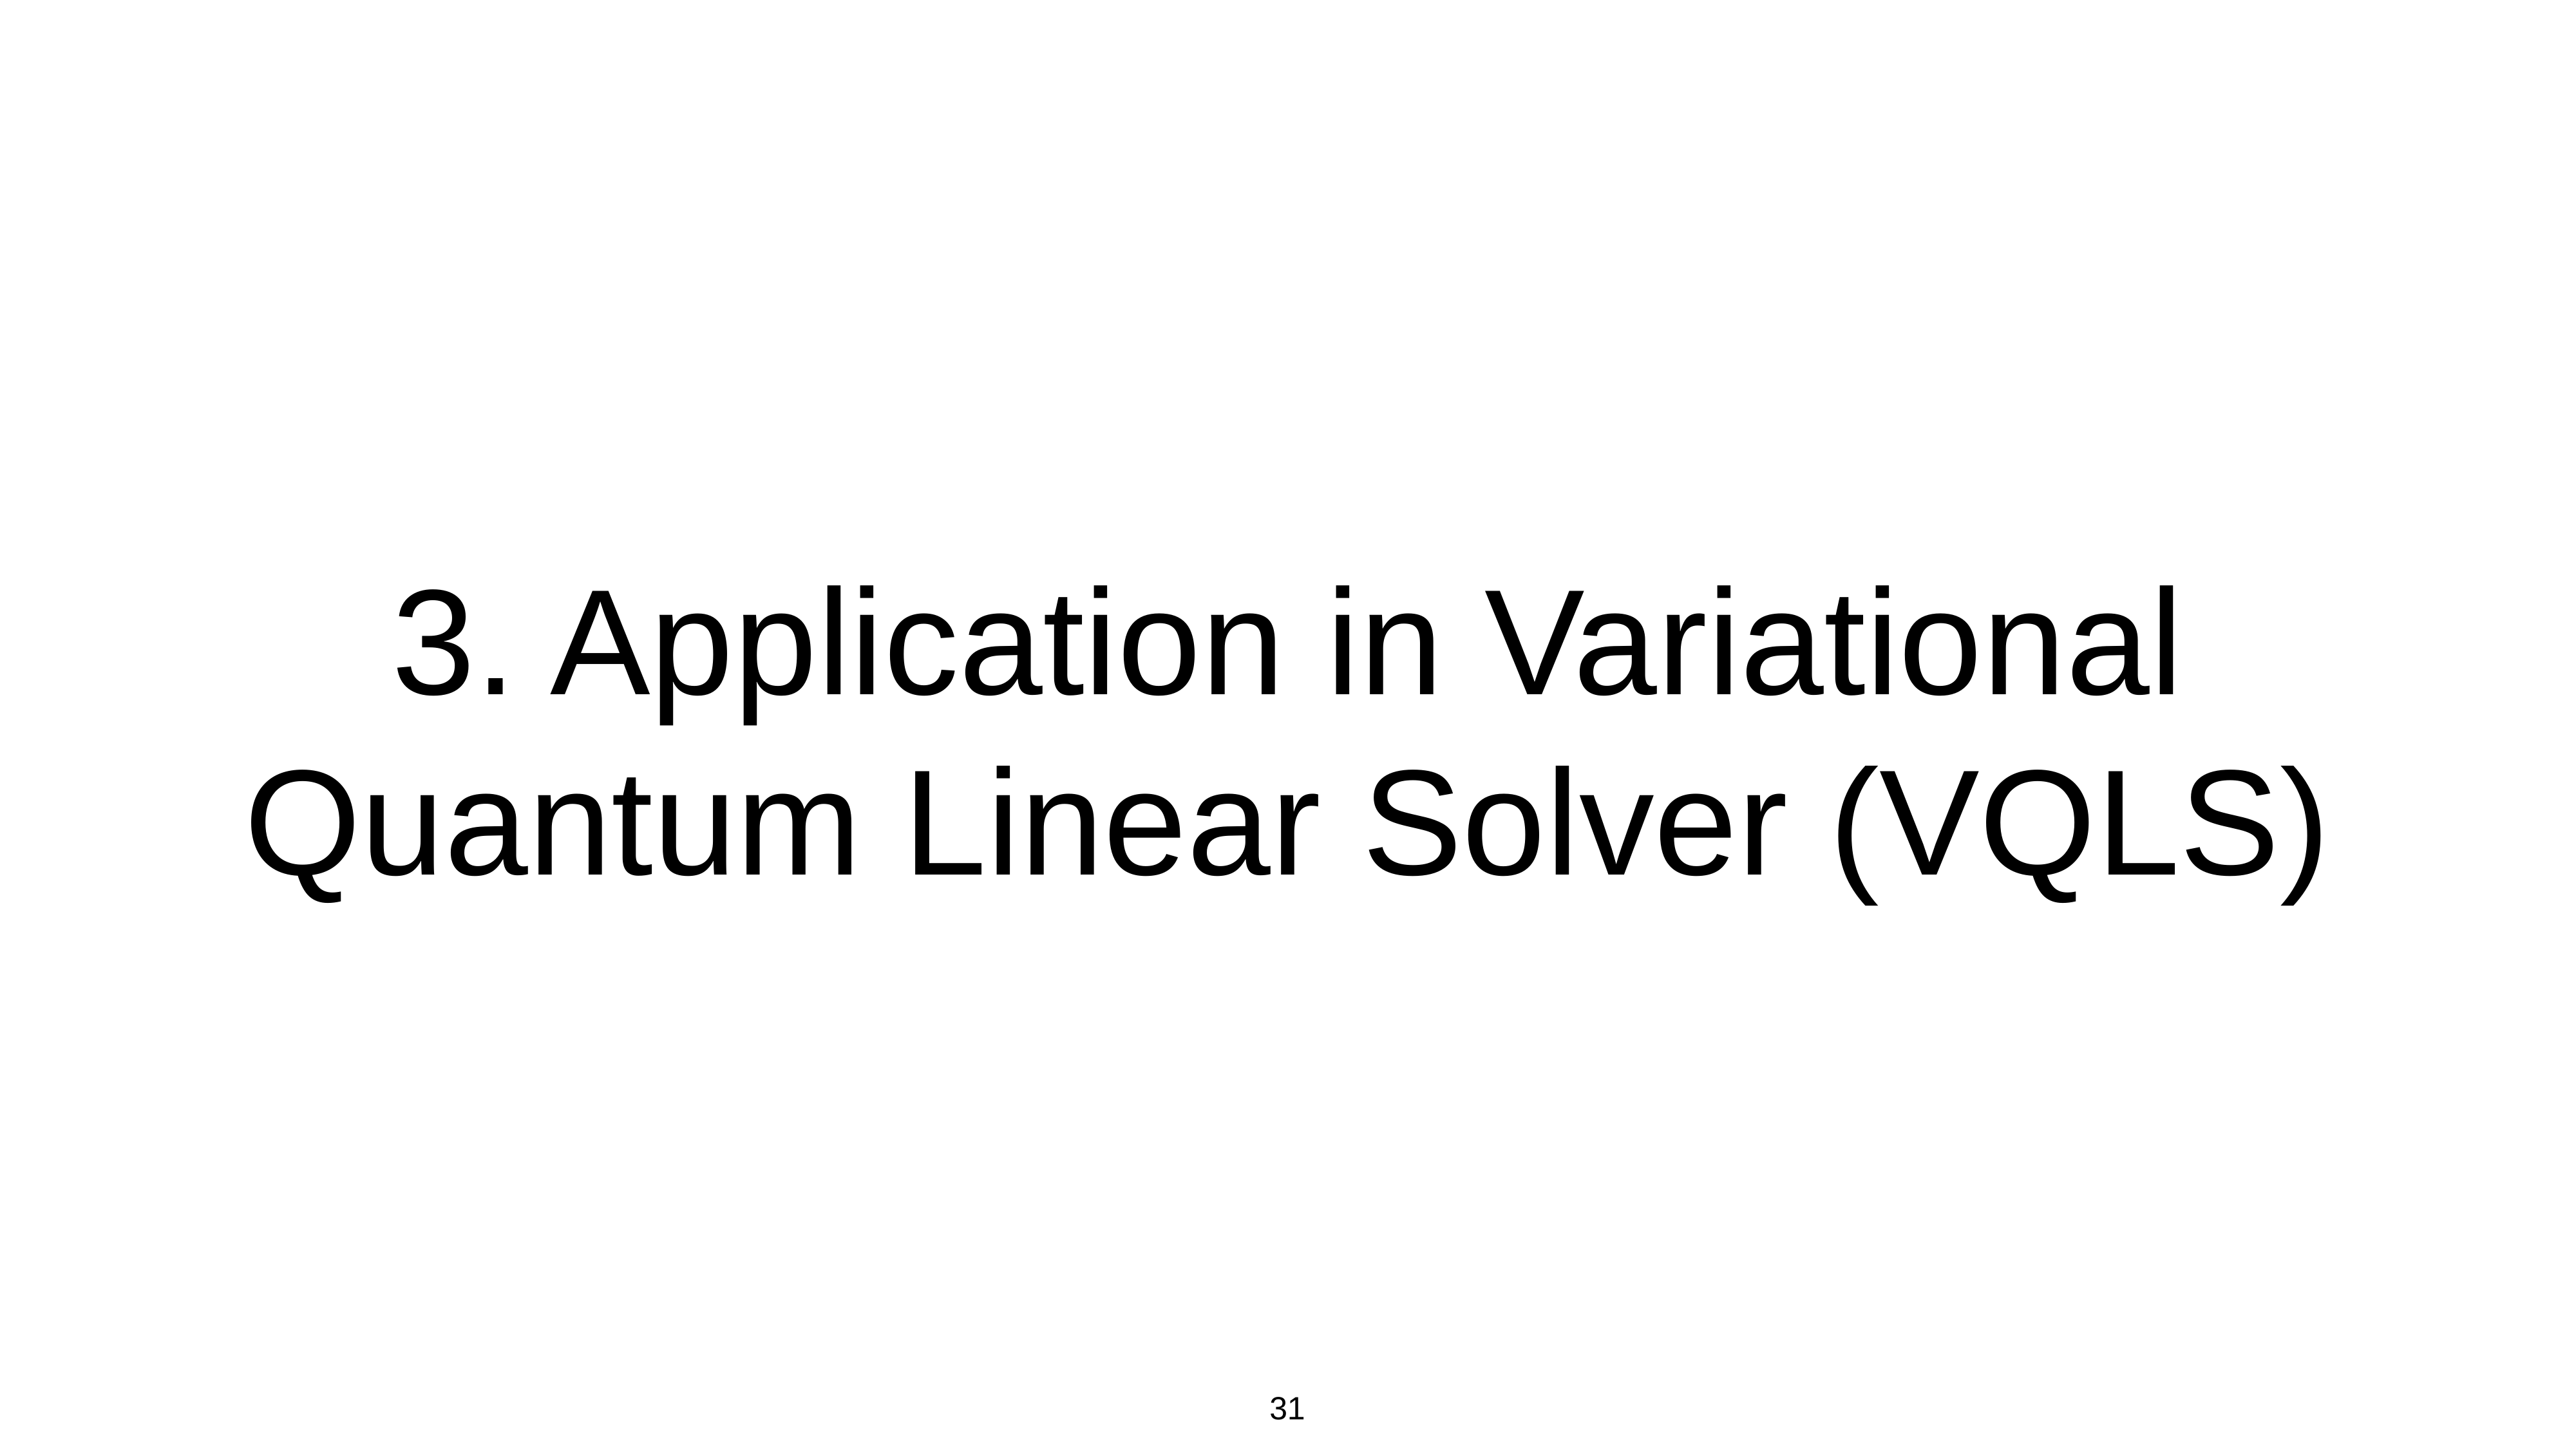

# 3. Application in Variational Quantum Linear Solver (VQLS)
31